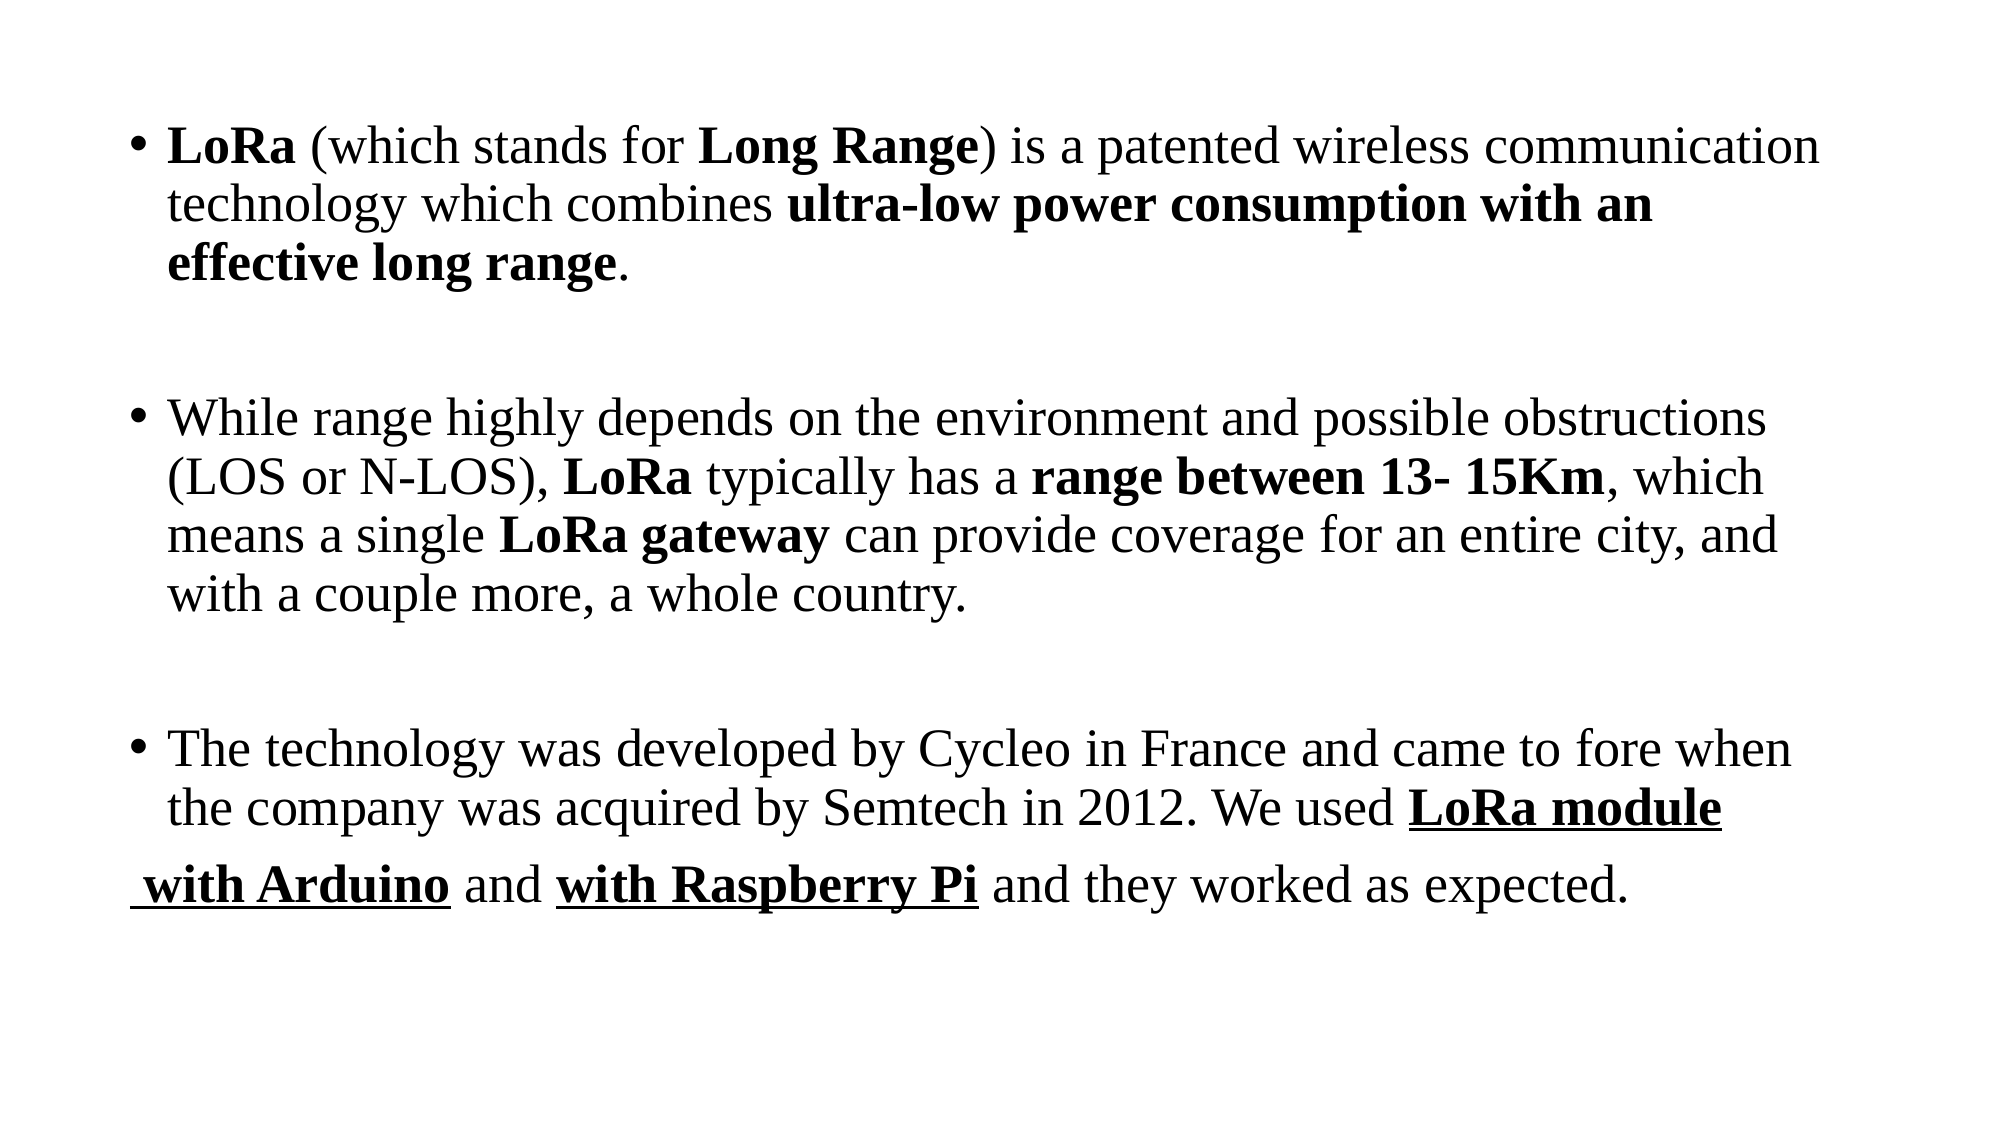

LoRa (which stands for Long Range) is a patented wireless communication technology which combines ultra-low power consumption with an effective long range.

While range highly depends on the environment and possible obstructions (LOS or N-LOS), LoRa typically has a range between 13- 15Km, which means a single LoRa gateway can provide coverage for an entire city, and with a couple more, a whole country.

The technology was developed by Cycleo in France and came to fore when the company was acquired by Semtech in 2012. We used LoRa module
 with Arduino and with Raspberry Pi and they worked as expected.